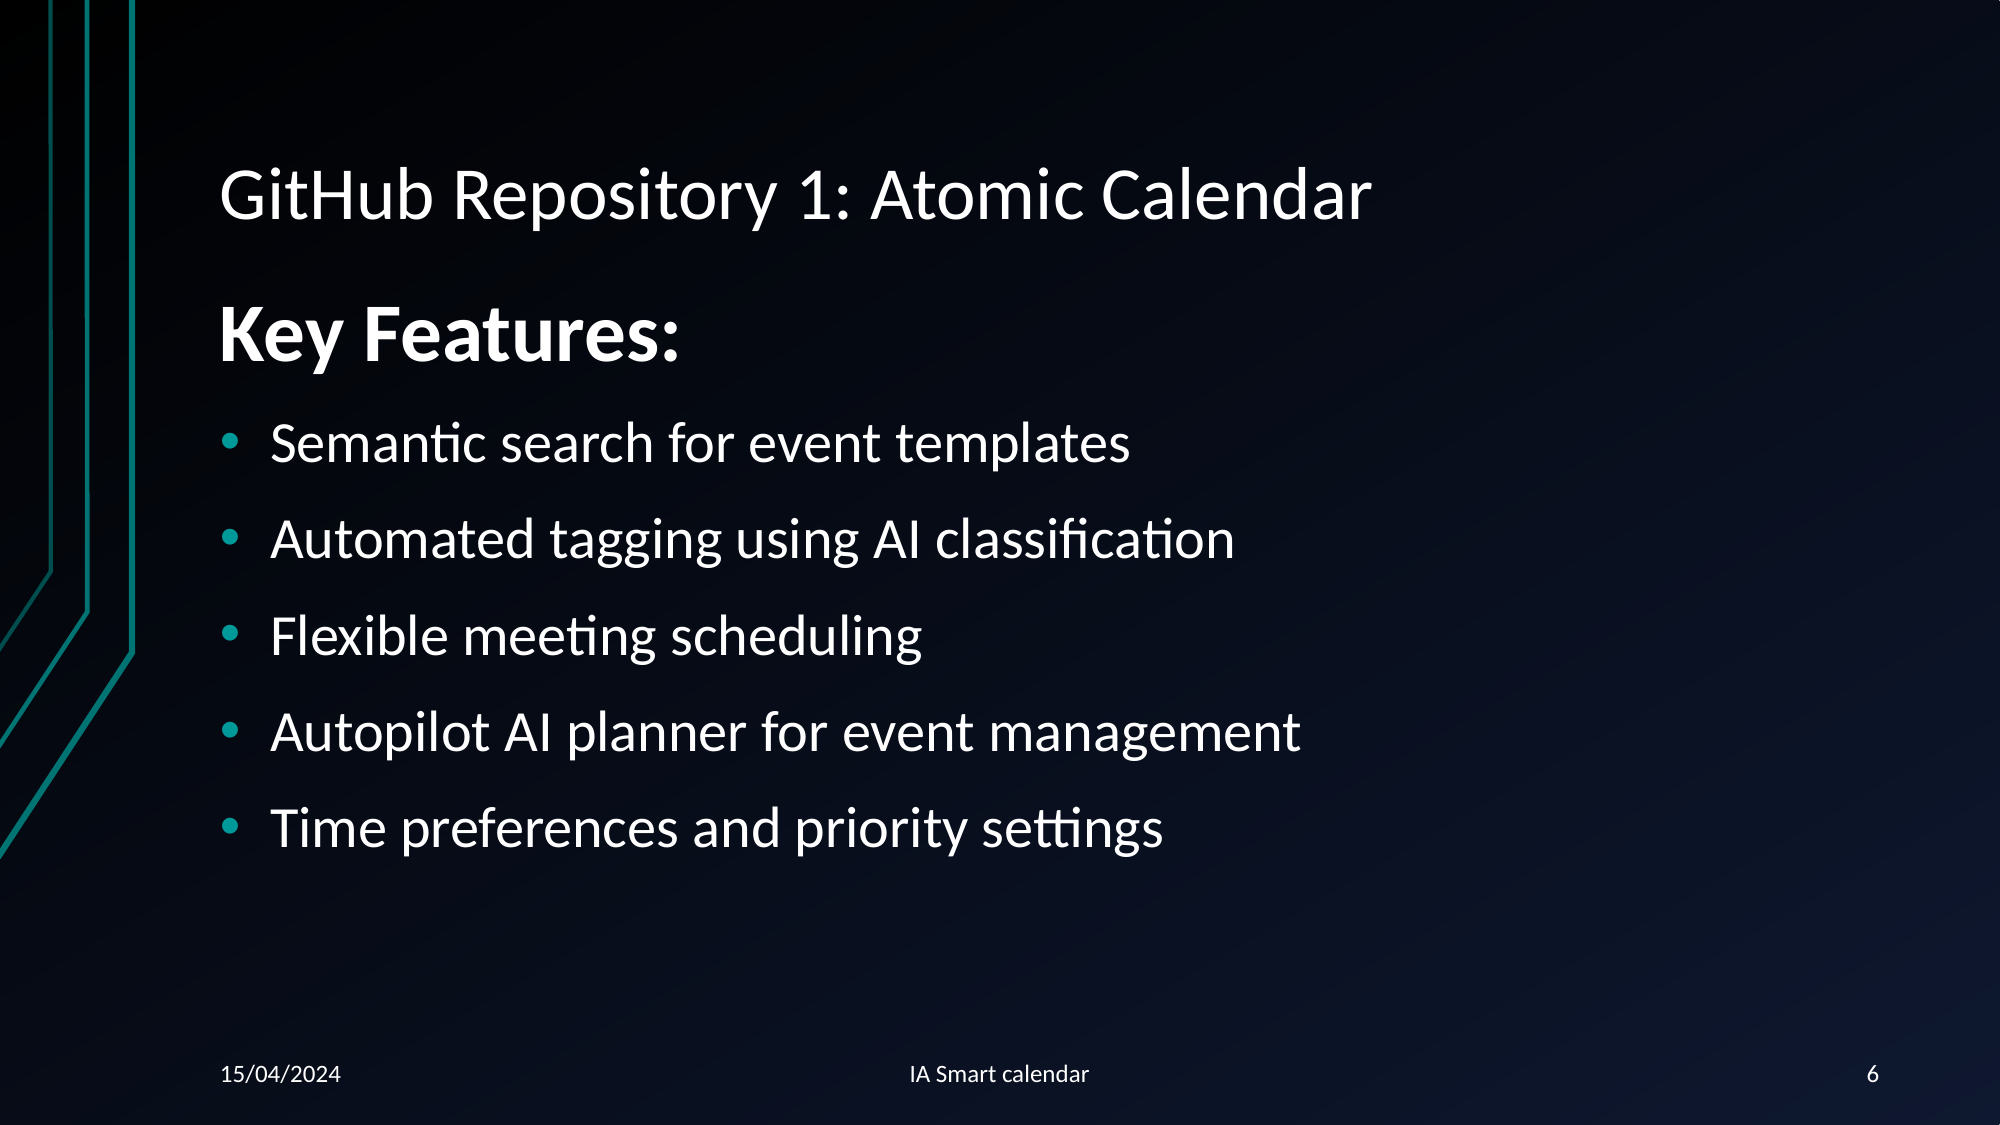

# GitHub Repository 1: Atomic Calendar
Key Features:
Semantic search for event templates
Automated tagging using AI classification
Flexible meeting scheduling
Autopilot AI planner for event management
Time preferences and priority settings
15/04/2024
IA Smart calendar
6